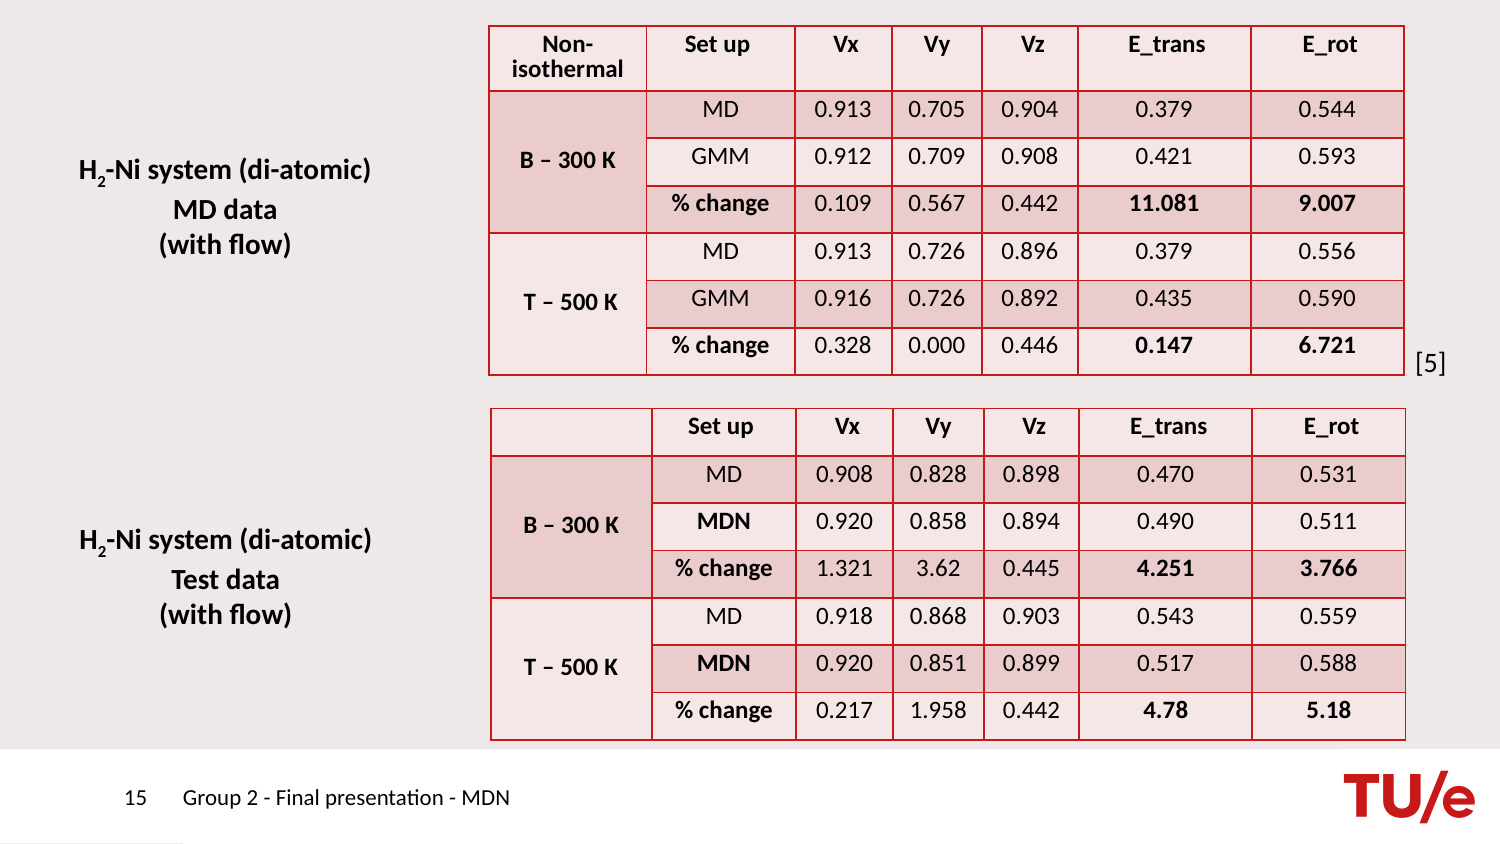

| Non-isothermal | Set up | Vx | Vy | Vz | E\_trans | E\_rot |
| --- | --- | --- | --- | --- | --- | --- |
| B – 300 K | MD | 0.913 | 0.705 | 0.904 | 0.379 | 0.544 |
|  | GMM | 0.912 | 0.709 | 0.908 | 0.421 | 0.593 |
|  | % change | 0.109 | 0.567 | 0.442 | 11.081 | 9.007 |
| T – 500 K | MD | 0.913 | 0.726 | 0.896 | 0.379 | 0.556 |
|  | GMM | 0.916 | 0.726 | 0.892 | 0.435 | 0.590 |
|  | % change | 0.328 | 0.000 | 0.446 | 0.147 | 6.721 |
H2-Ni system (di-atomic)
MD data
(with flow)
[5]
|  | Set up | Vx | Vy | Vz | E\_trans | E\_rot |
| --- | --- | --- | --- | --- | --- | --- |
| B – 300 K | MD | 0.908 | 0.828 | 0.898 | 0.470 | 0.531 |
|  | MDN | 0.920 | 0.858 | 0.894 | 0.490 | 0.511 |
|  | % change | 1.321 | 3.62 | 0.445 | 4.251 | 3.766 |
| T – 500 K | MD | 0.918 | 0.868 | 0.903 | 0.543 | 0.559 |
|  | MDN | 0.920 | 0.851 | 0.899 | 0.517 | 0.588 |
|  | % change | 0.217 | 1.958 | 0.442 | 4.78 | 5.18 |
H2-Ni system (di-atomic)
Test data
(with flow)
15
Group 2 - Final presentation - MDN